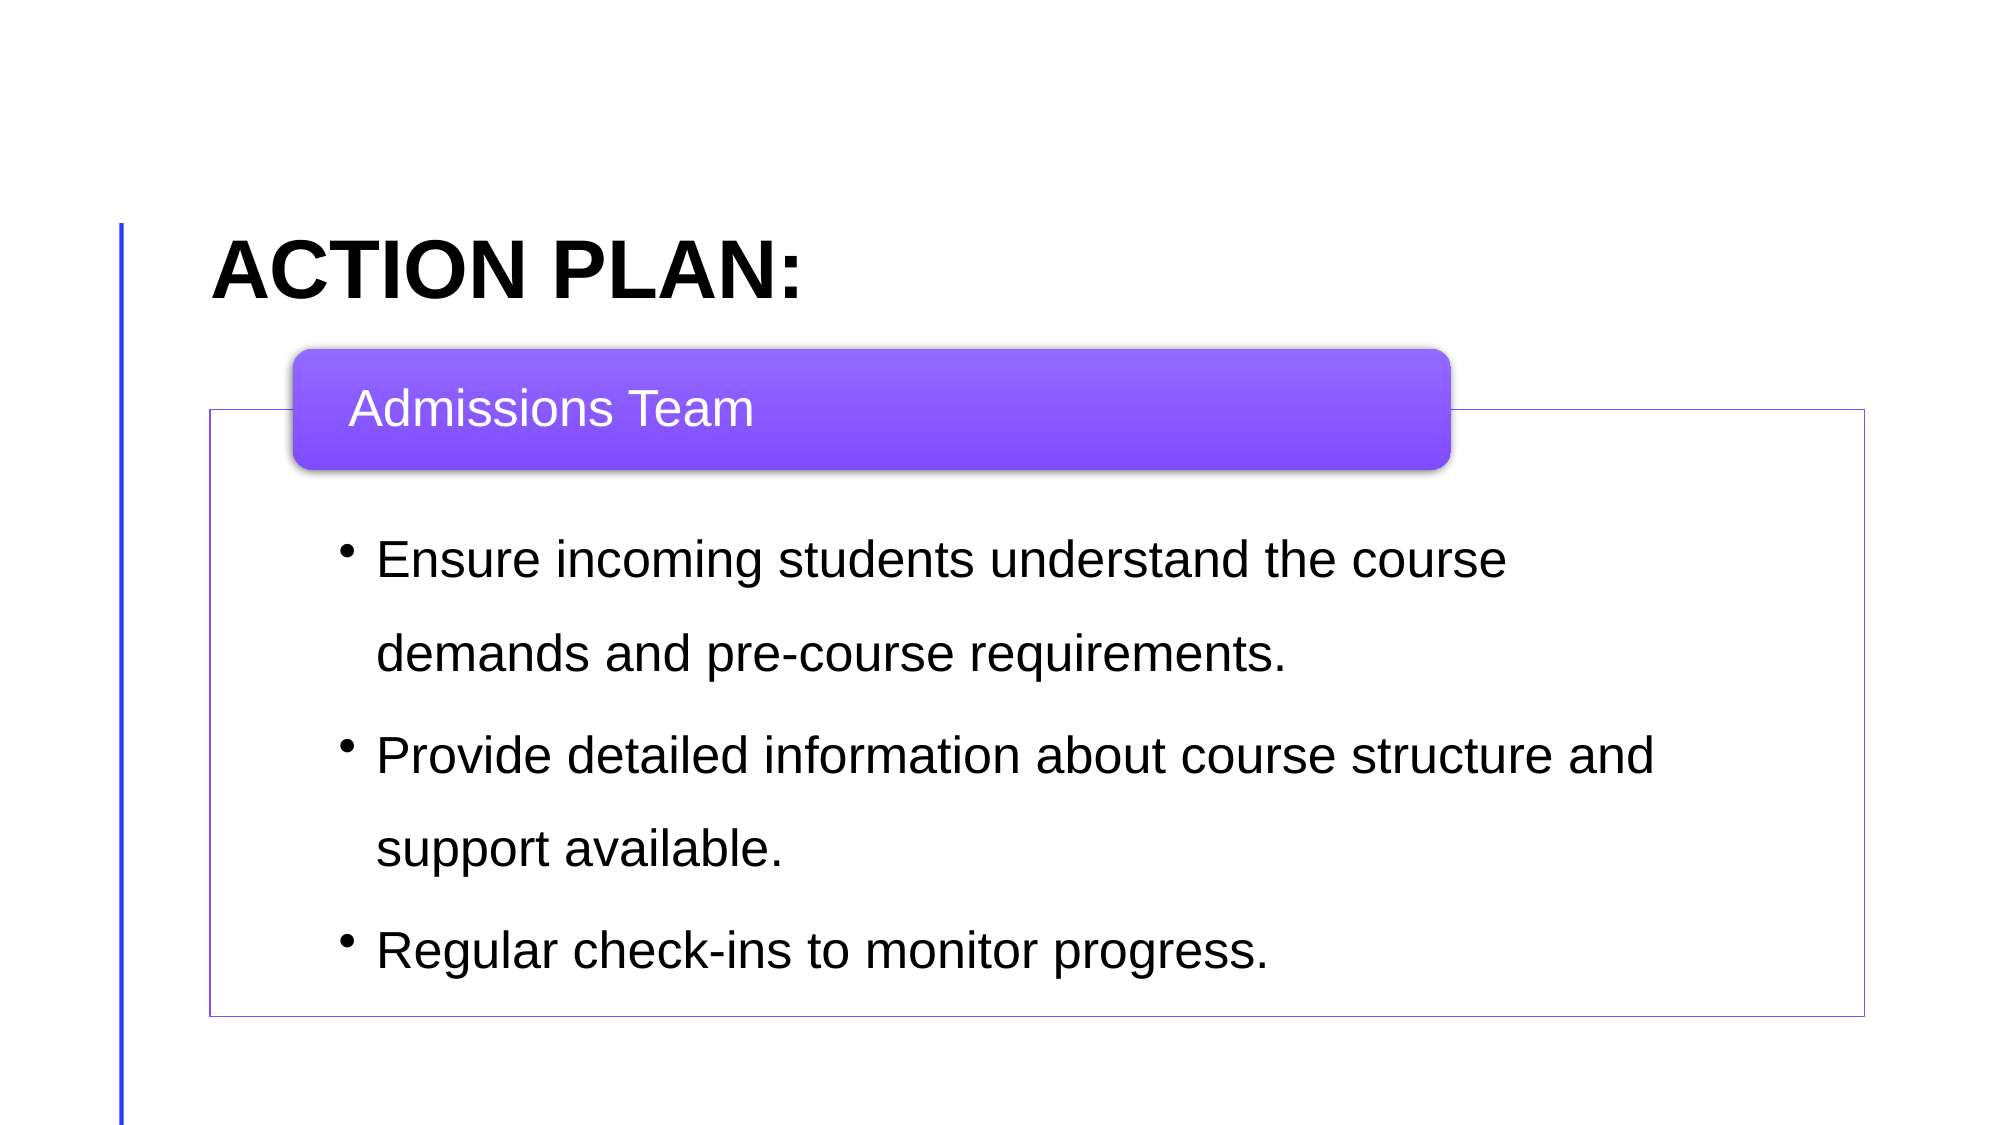

# Action plan:
Ensure incoming students understand the course demands and pre-course requirements.
Provide detailed information about course structure and support available.
Regular check-ins to monitor progress.
Admissions Team